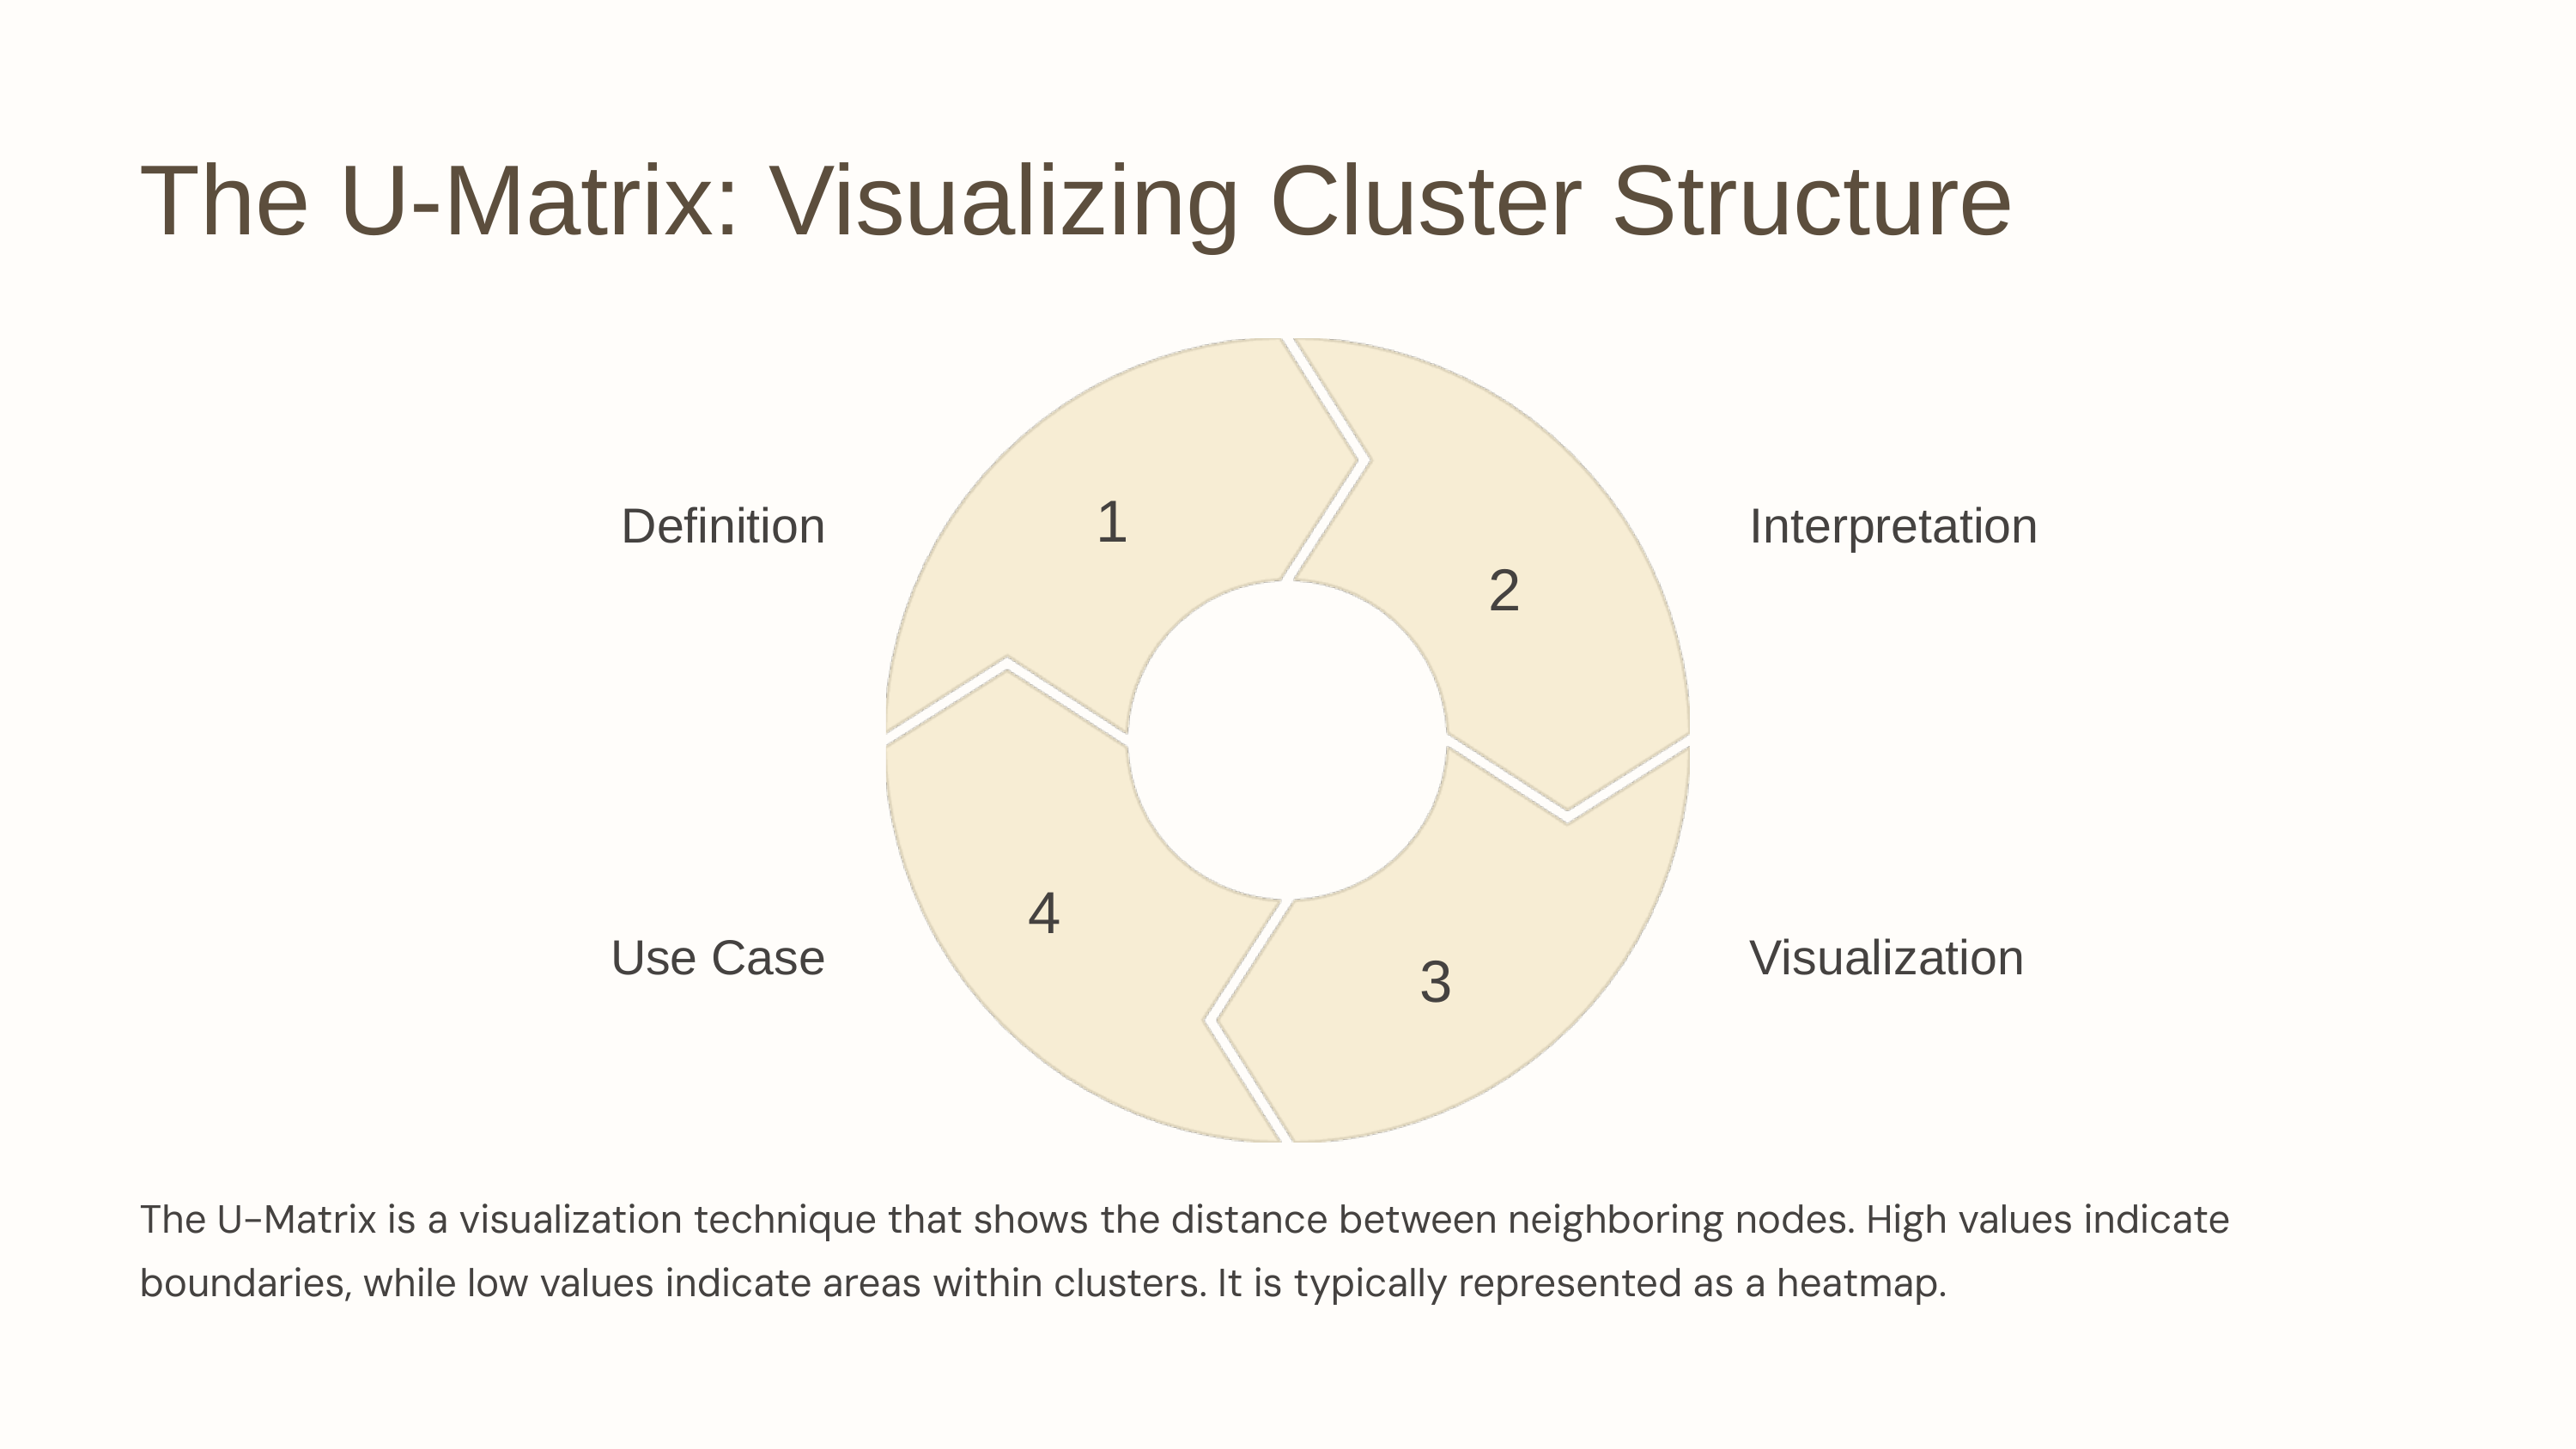

The U-Matrix: Visualizing Cluster Structure

1

Definition

Interpretation

2

4

Use Case

Visualization

3

The U-Matrix is a visualization technique that shows the distance between neighboring nodes. High values indicate boundaries, while low values indicate areas within clusters. It is typically represented as a heatmap.